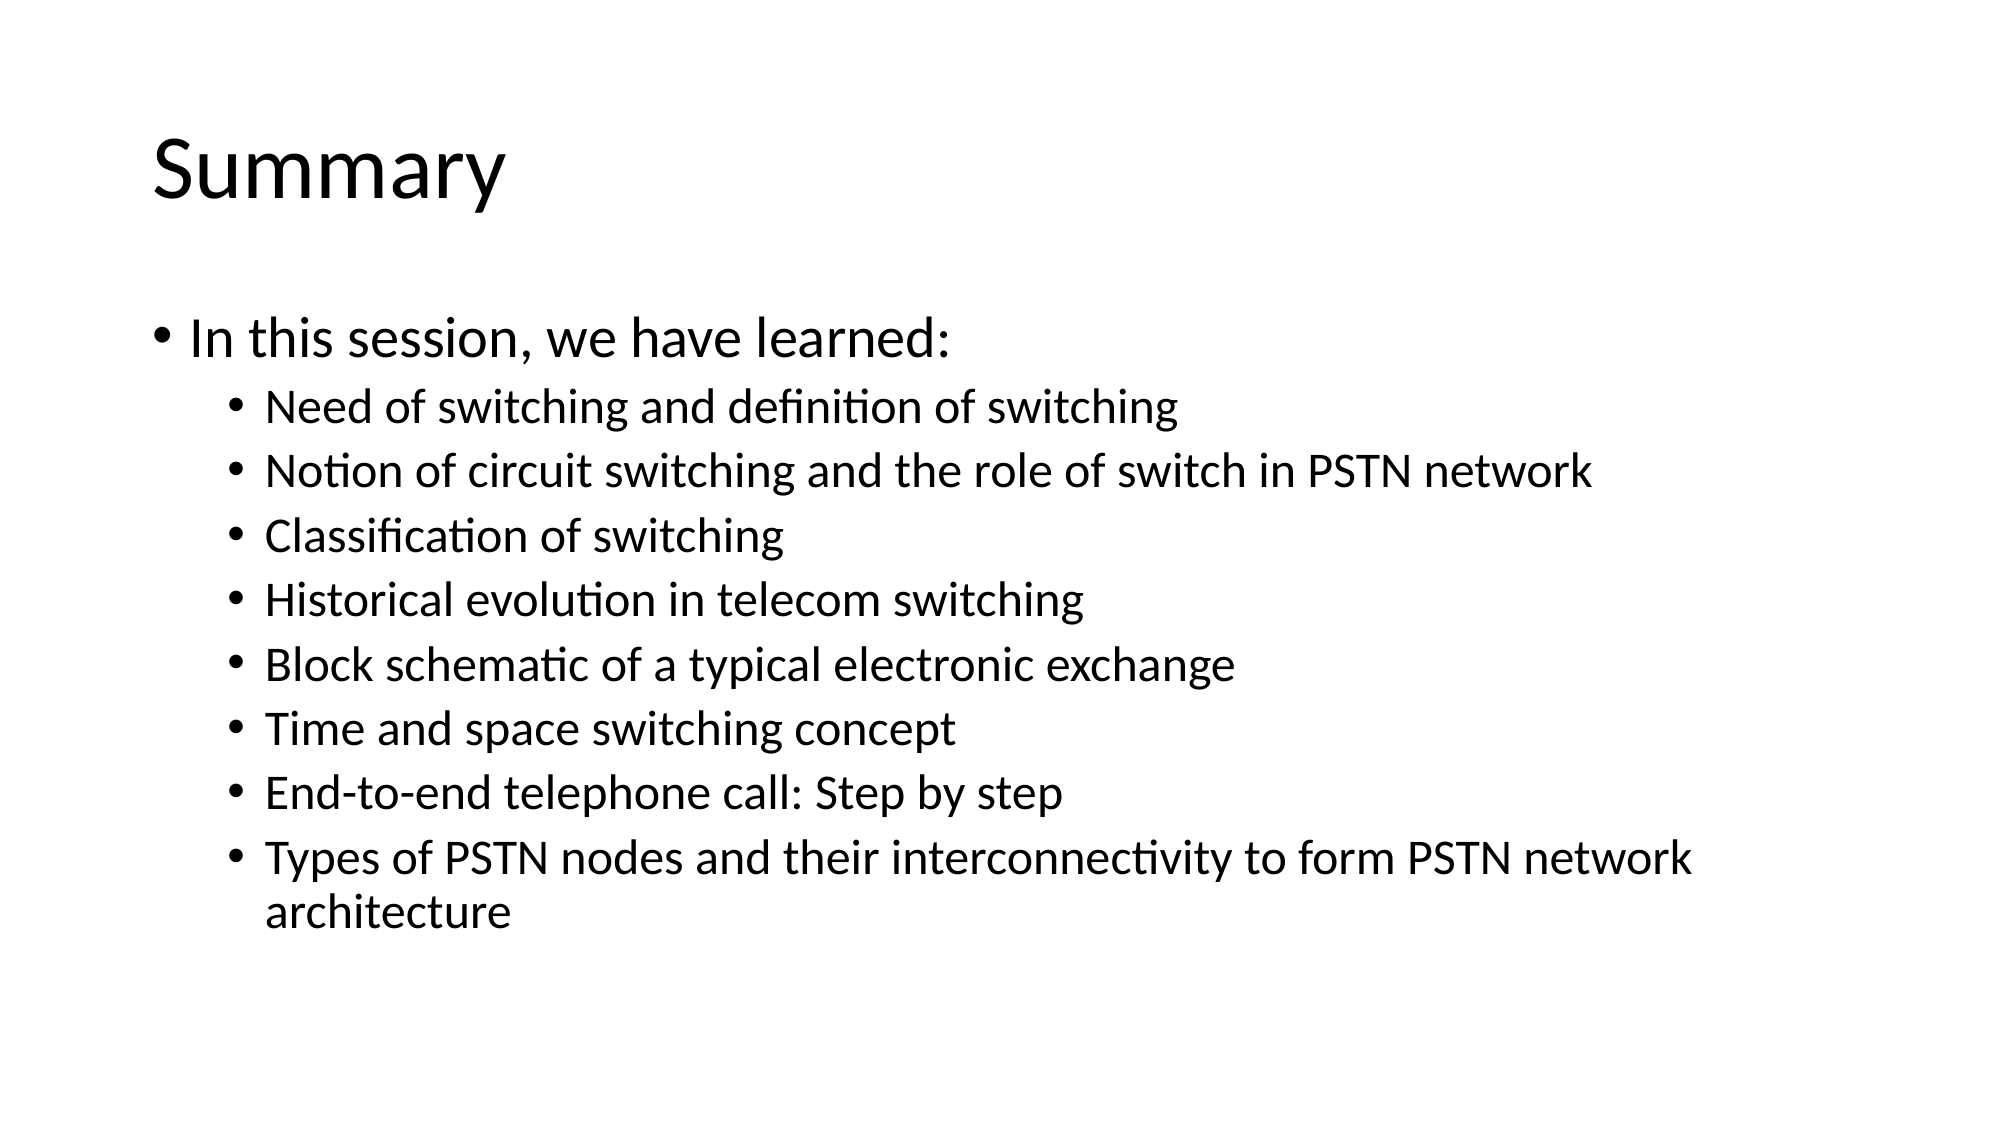

# Summary
In this session, we have learned:
Need of switching and definition of switching
Notion of circuit switching and the role of switch in PSTN network
Classification of switching
Historical evolution in telecom switching
Block schematic of a typical electronic exchange
Time and space switching concept
End-to-end telephone call: Step by step
Types of PSTN nodes and their interconnectivity to form PSTN network architecture

CONFIDENTIAL© Copyright 2008 Tech Mahindra Limited
131